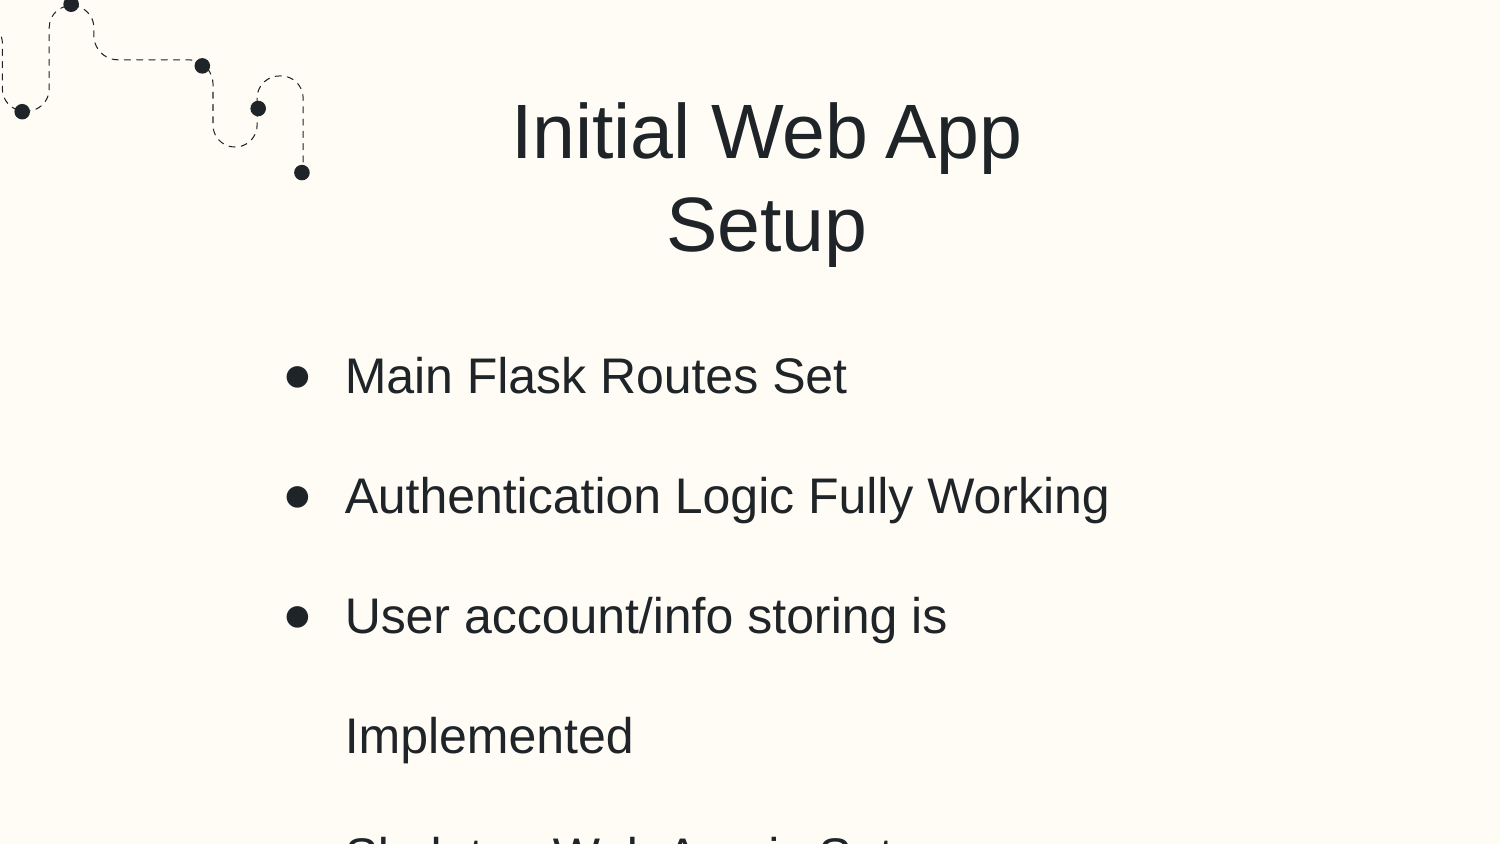

# Initial Web App Setup
Main Flask Routes Set
Authentication Logic Fully Working
User account/info storing is Implemented
Skeleton Web App is Setup